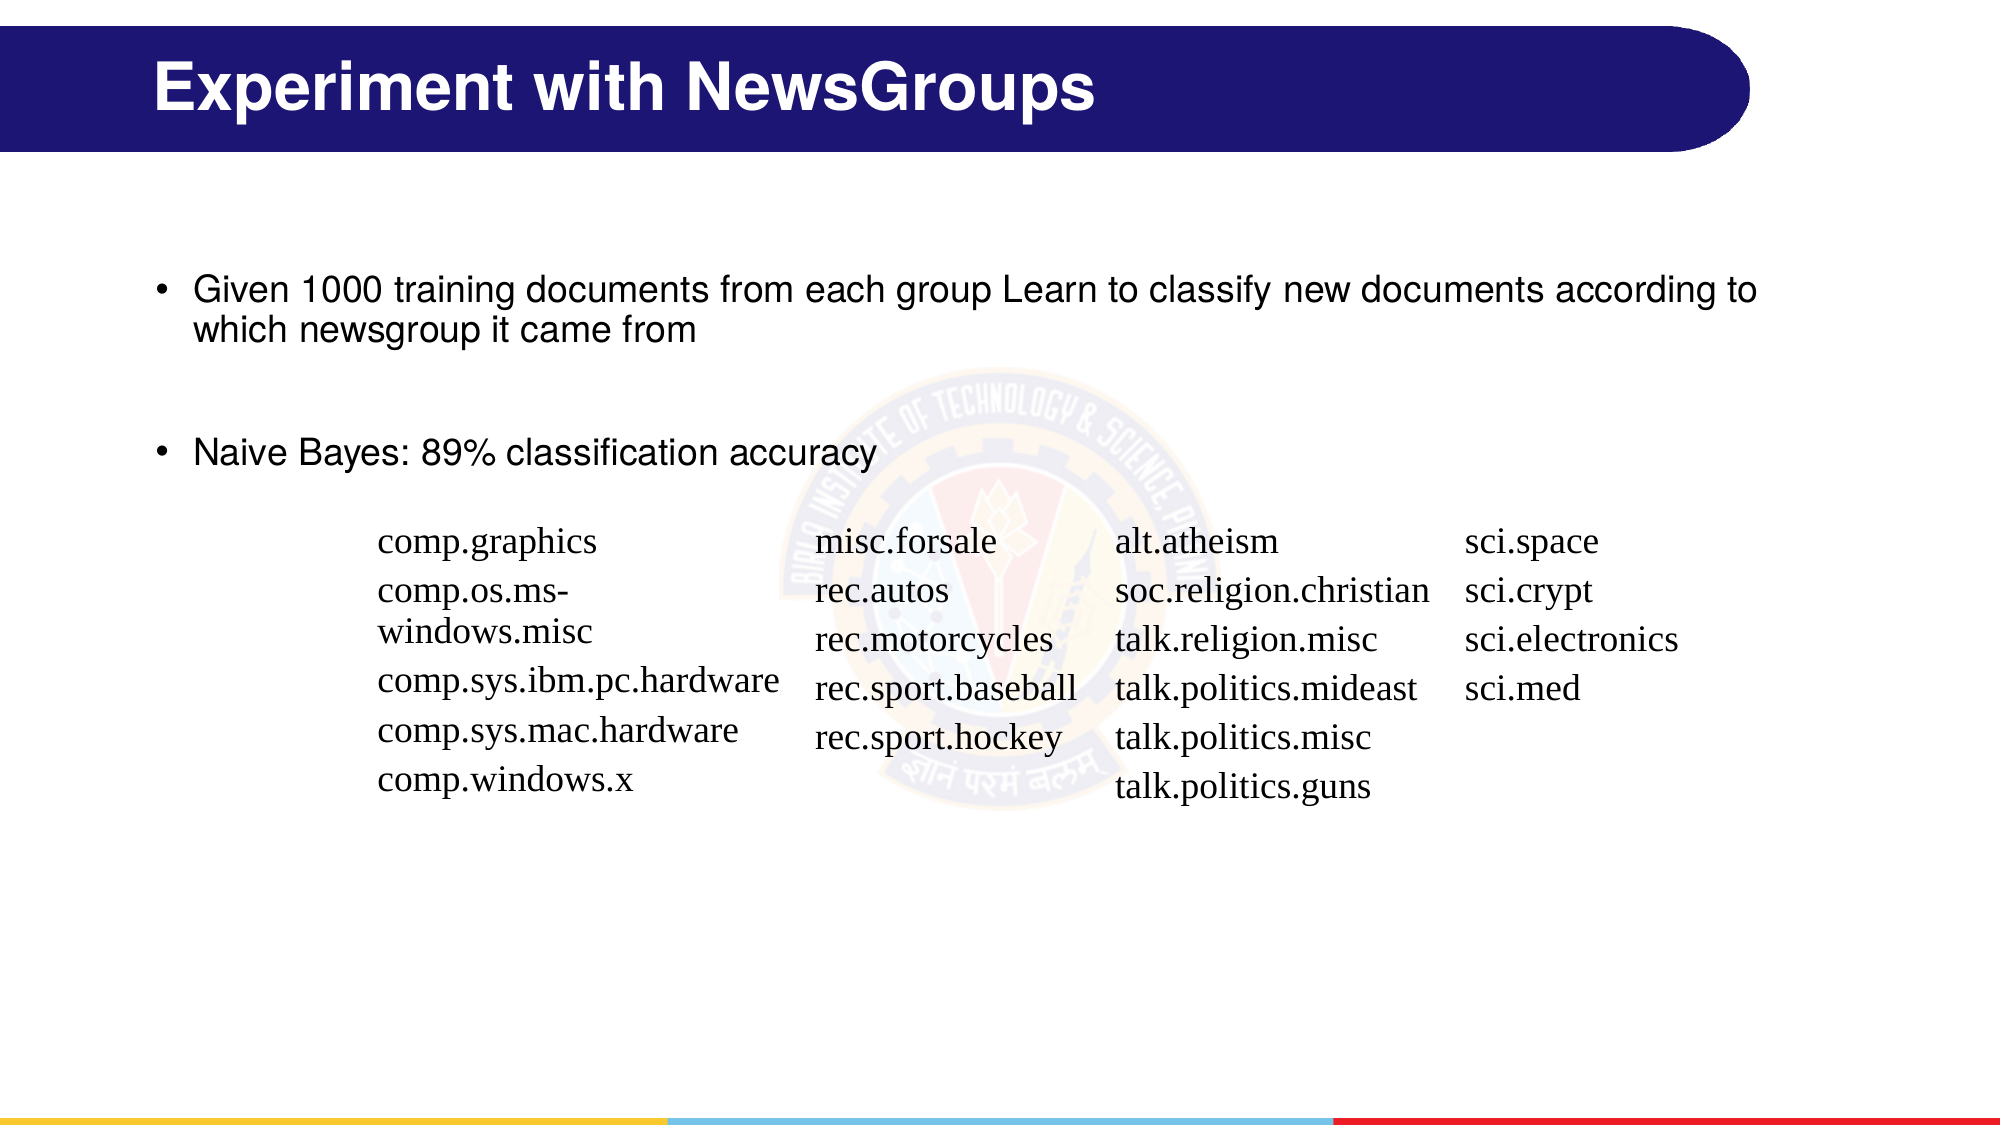

# Experiment with NewsGroups

Given 1000 training documents from each group Learn to classify new documents according to which newsgroup it came from

Naive Bayes: 89% classification accuracy
| comp.graphics comp.os.ms-windows.misc comp.sys.ibm.pc.hardware comp.sys.mac.hardware comp.windows.x | misc.forsale rec.autos rec.motorcycles rec.sport.baseball rec.sport.hockey | alt.atheism soc.religion.christian talk.religion.misc talk.politics.mideast talk.politics.misc talk.politics.guns | sci.space sci.crypt sci.electronics sci.med |
| --- | --- | --- | --- |